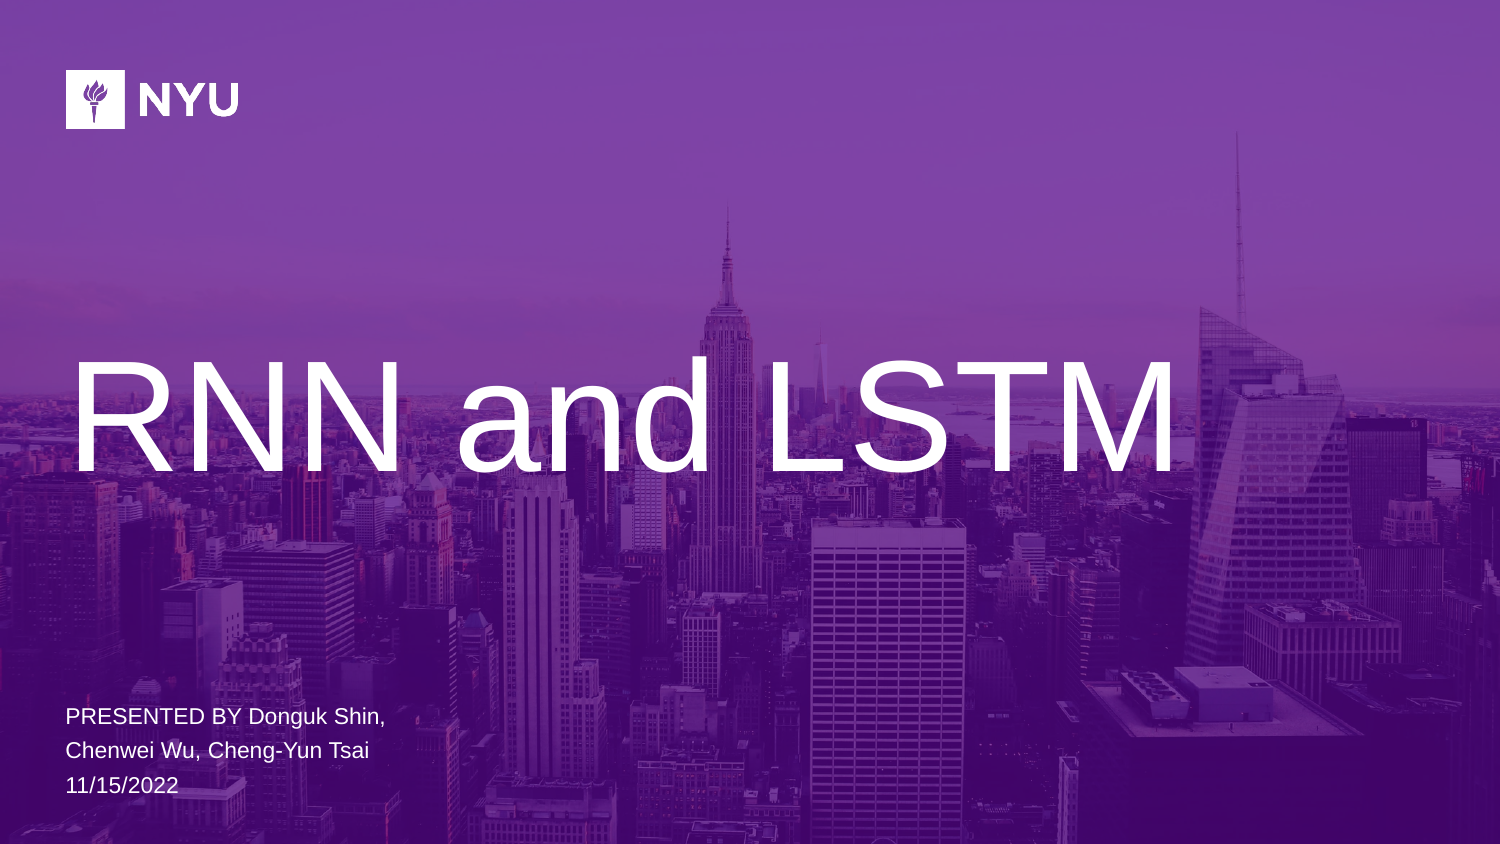

# RNN and LSTM
PRESENTED BY Donguk Shin, Chenwei Wu, Cheng-Yun Tsai
11/15/2022